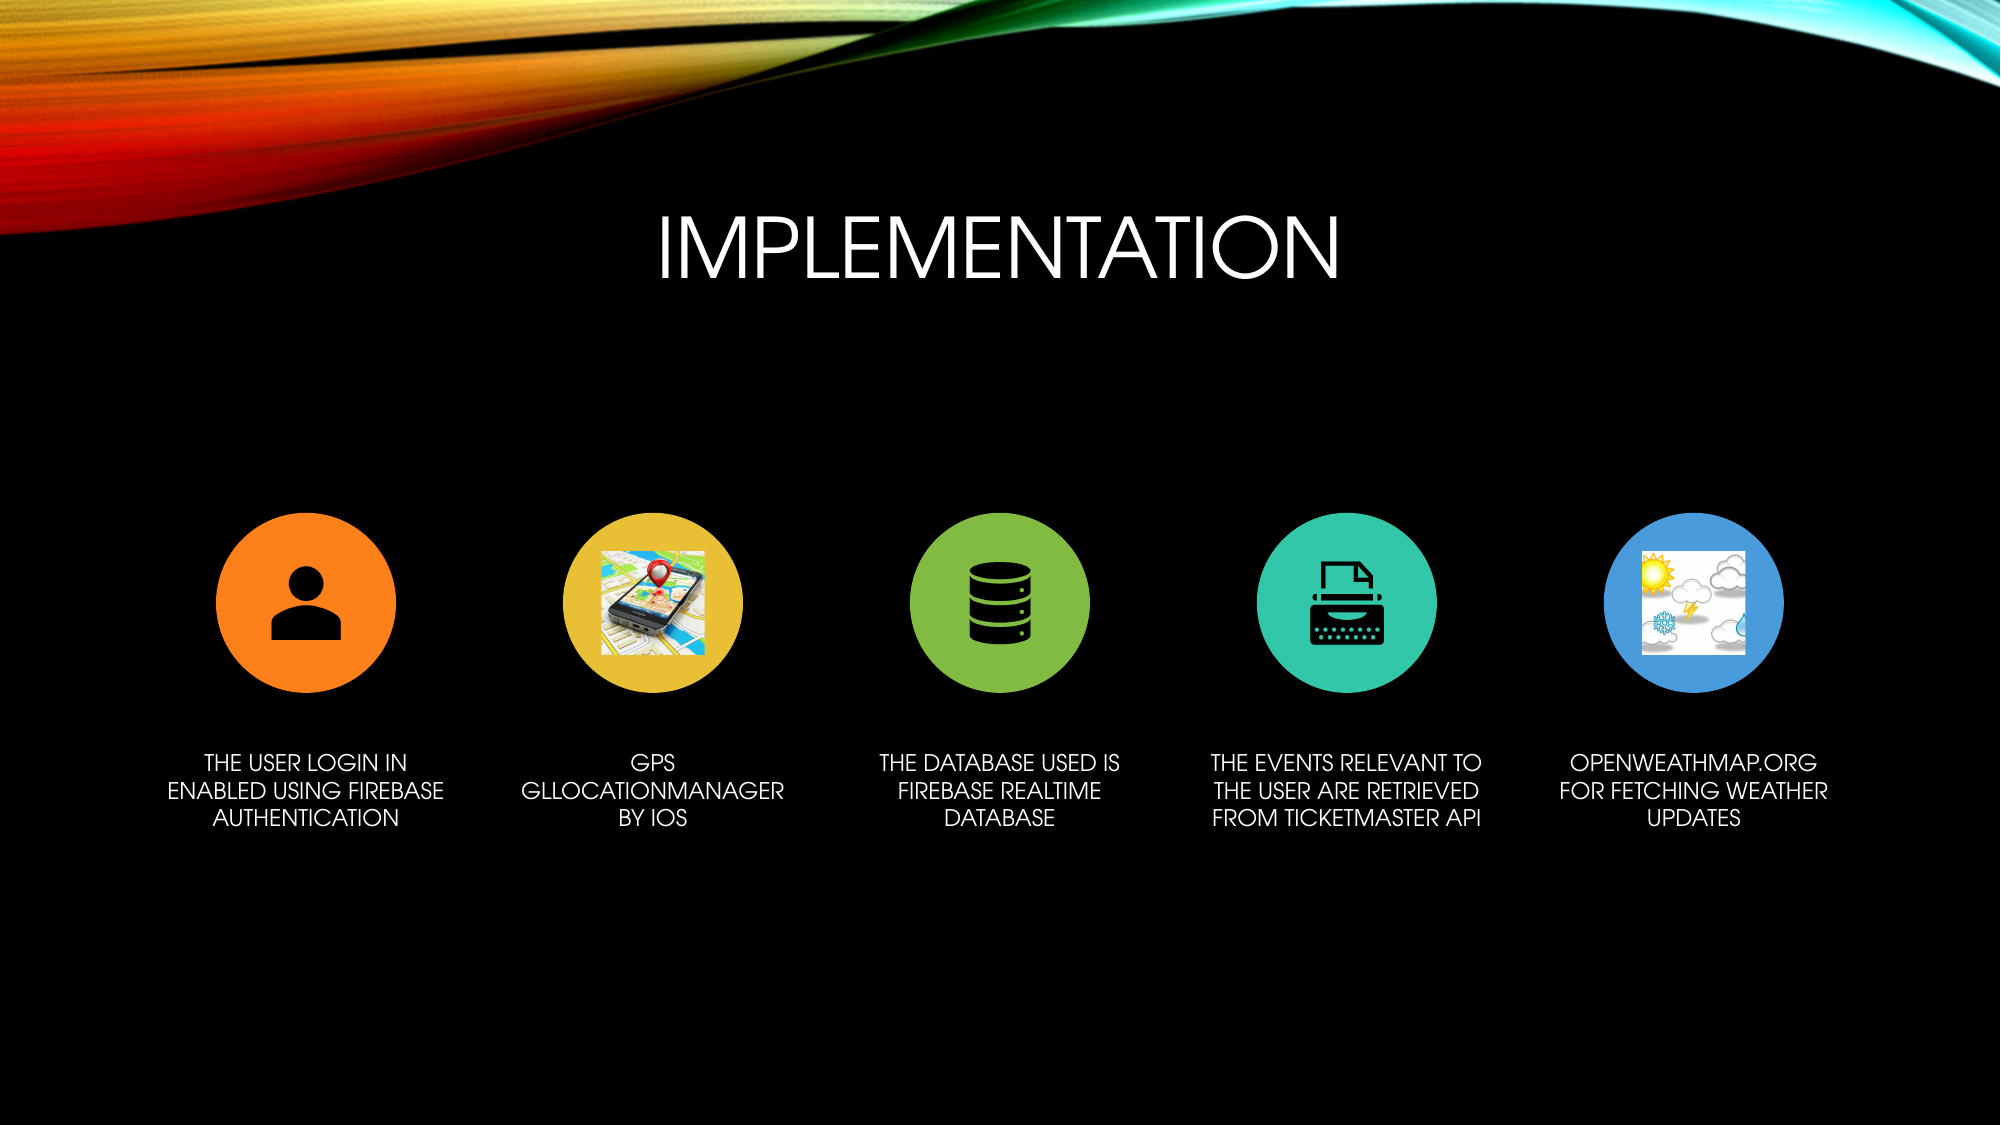

# IMPLEMENTATION
The user login in enabled using Firebase authentication
GPS GLLocationManager by IoS
The database used iS Firebase Realtime database
The Events relevant to the user are retrieved from TICKETMASTER API
OpenWeathMap.org for fetching weather updates